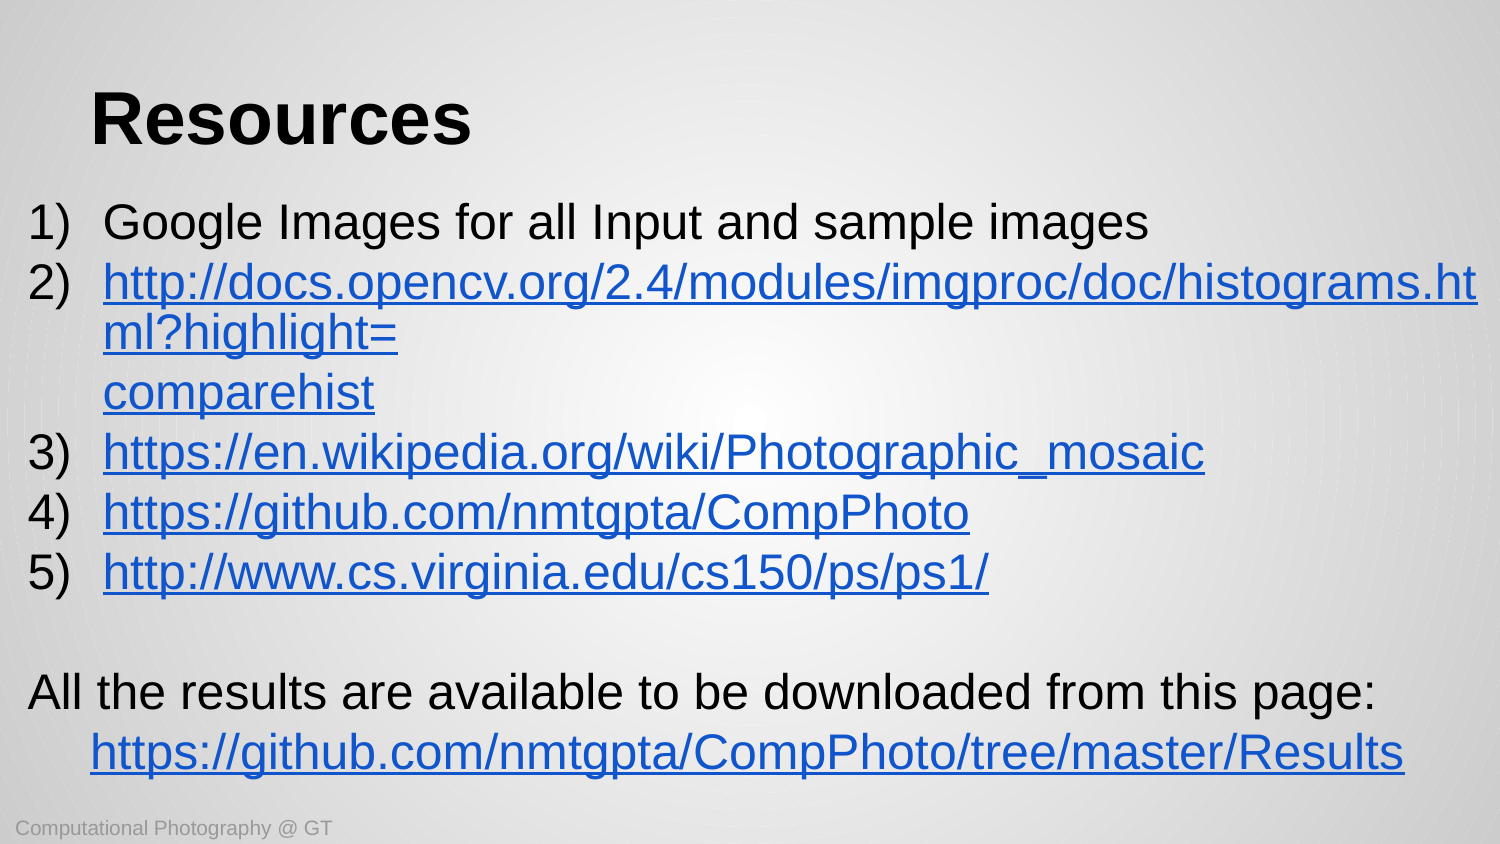

# Resources
Google Images for all Input and sample images
http://docs.opencv.org/2.4/modules/imgproc/doc/histograms.html?highlight=comparehist
https://en.wikipedia.org/wiki/Photographic_mosaic
https://github.com/nmtgpta/CompPhoto
http://www.cs.virginia.edu/cs150/ps/ps1/

All the results are available to be downloaded from this page: https://github.com/nmtgpta/CompPhoto/tree/master/Results

Computational Photography @ GT